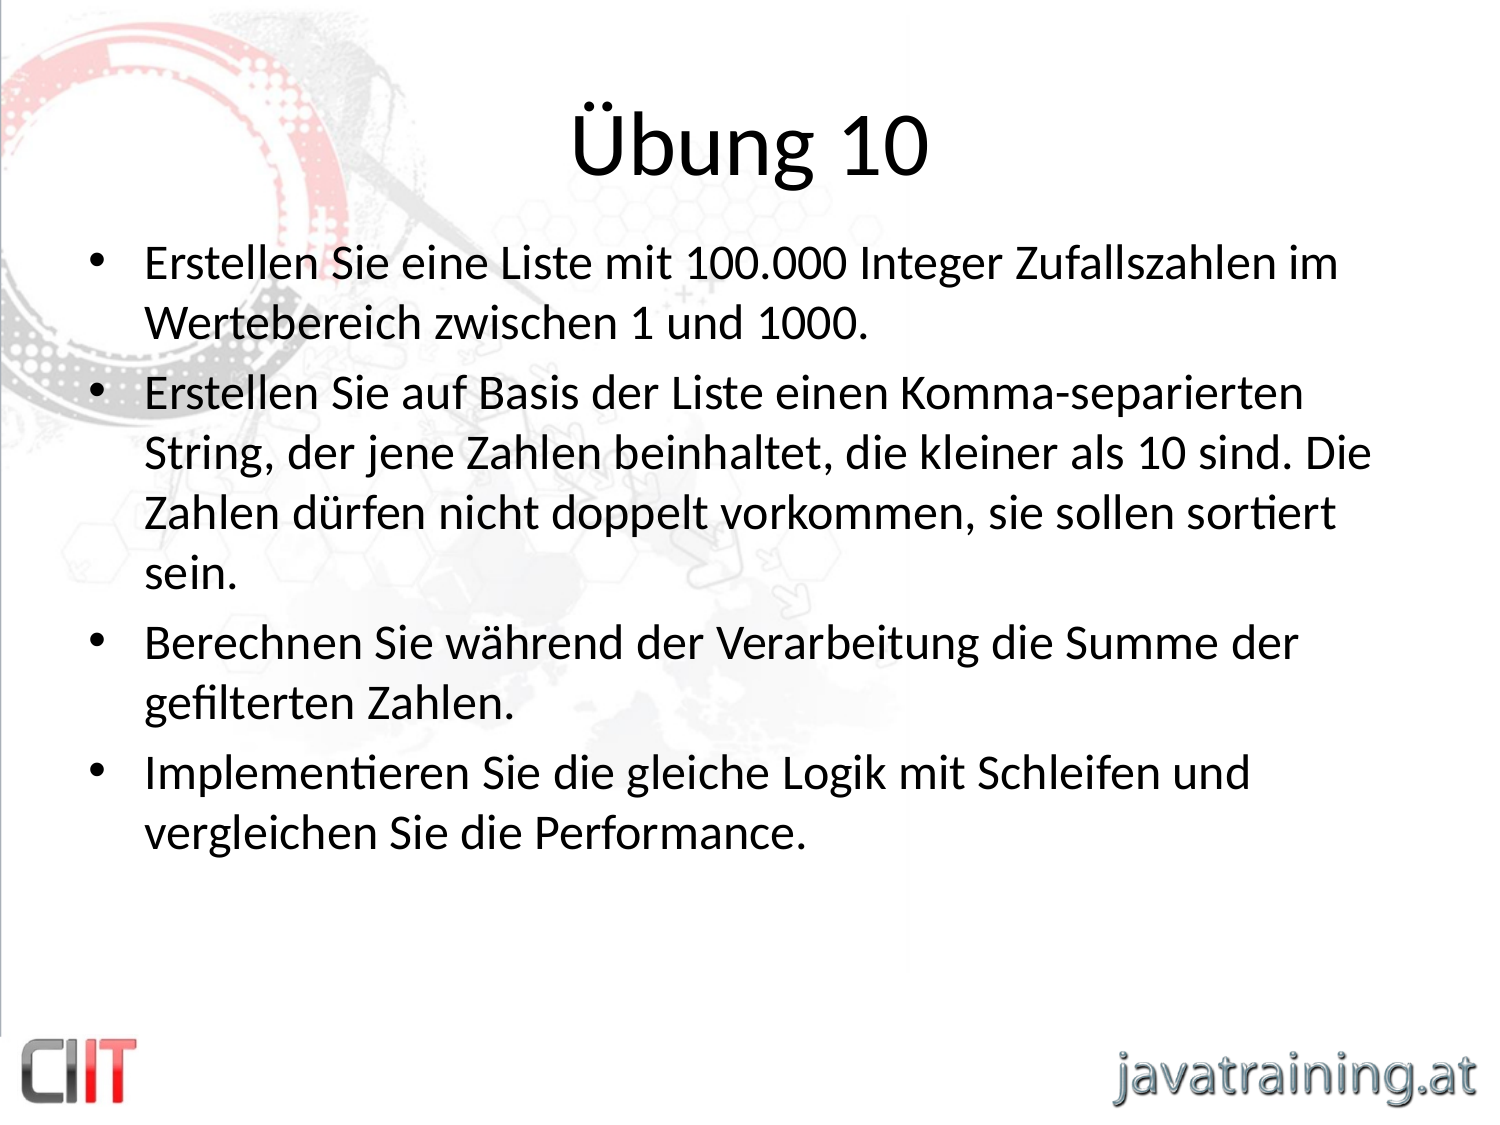

# Übung 10
Erstellen Sie eine Liste mit 100.000 Integer Zufallszahlen im Wertebereich zwischen 1 und 1000.
Erstellen Sie auf Basis der Liste einen Komma-separierten String, der jene Zahlen beinhaltet, die kleiner als 10 sind. Die Zahlen dürfen nicht doppelt vorkommen, sie sollen sortiert sein.
Berechnen Sie während der Verarbeitung die Summe der gefilterten Zahlen.
Implementieren Sie die gleiche Logik mit Schleifen und vergleichen Sie die Performance.